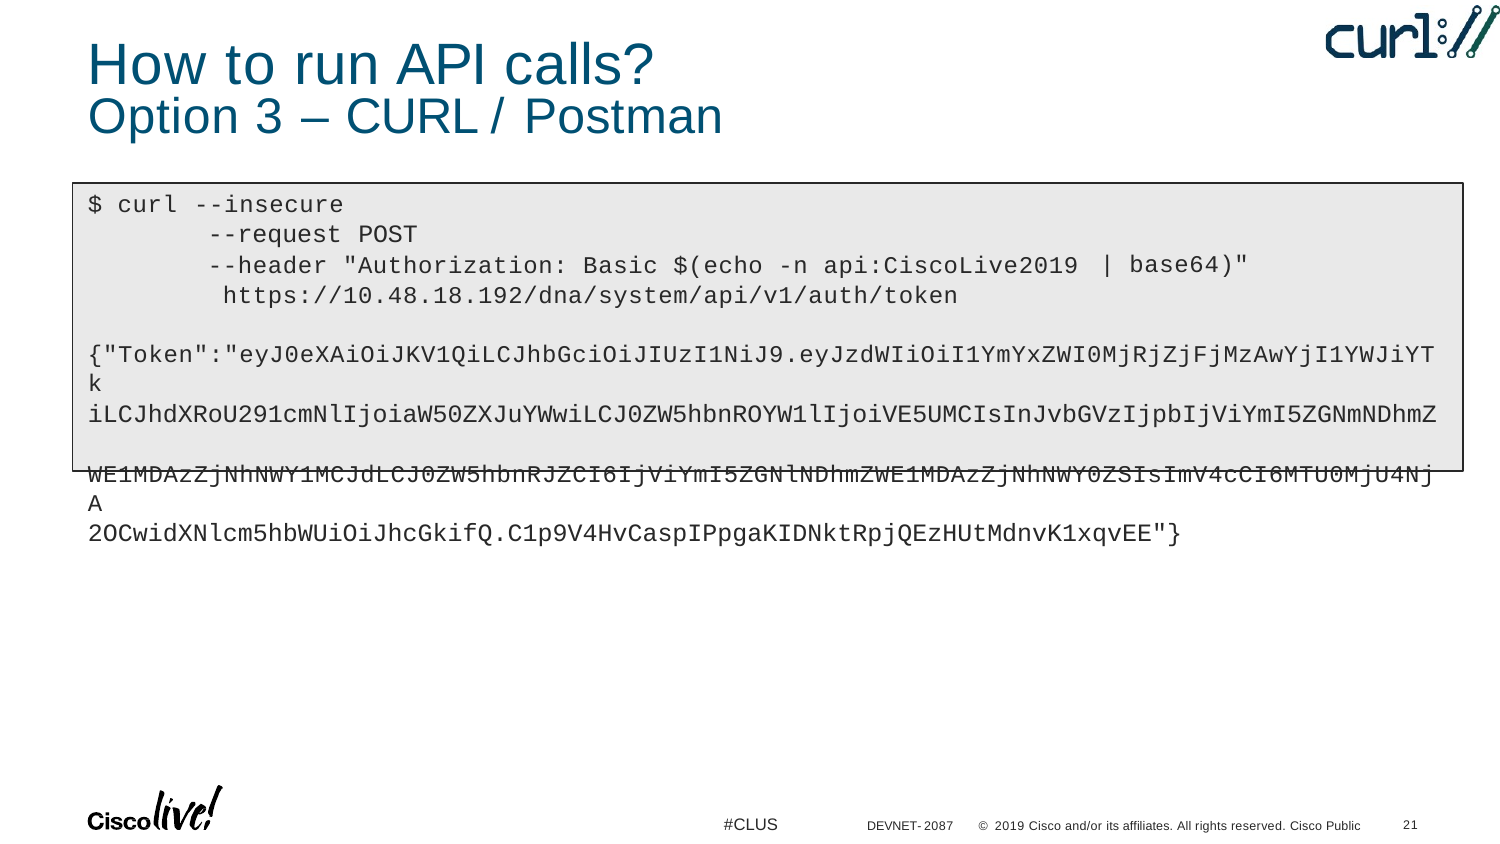

# How to run API calls?
Option 3 – CURL / Postman

$ curl --insecure
--request POST
--header "Authorization: Basic $(echo -n api:CiscoLive2019  https://10.48.18.192/dna/system/api/v1/auth/token
| base64)"
{"Token":"eyJ0eXAiOiJKV1QiLCJhbGciOiJIUzI1NiJ9.eyJzdWIiOiI1YmYxZWI0MjRjZjFjMzAwYjI1YWJiYTk  iLCJhdXRoU291cmNlIjoiaW50ZXJuYWwiLCJ0ZW5hbnROYW1lIjoiVE5UMCIsInJvbGVzIjpbIjViYmI5ZGNmNDhmZ  WE1MDAzZjNhNWY1MCJdLCJ0ZW5hbnRJZCI6IjViYmI5ZGNlNDhmZWE1MDAzZjNhNWY0ZSIsImV4cCI6MTU0MjU4NjA
2OCwidXNlcm5hbWUiOiJhcGkifQ.C1p9V4HvCaspIPpgaKIDNktRpjQEzHUtMdnvK1xqvEE"}
#CLUS
21
DEVNET-2087
© 2019 Cisco and/or its affiliates. All rights reserved. Cisco Public